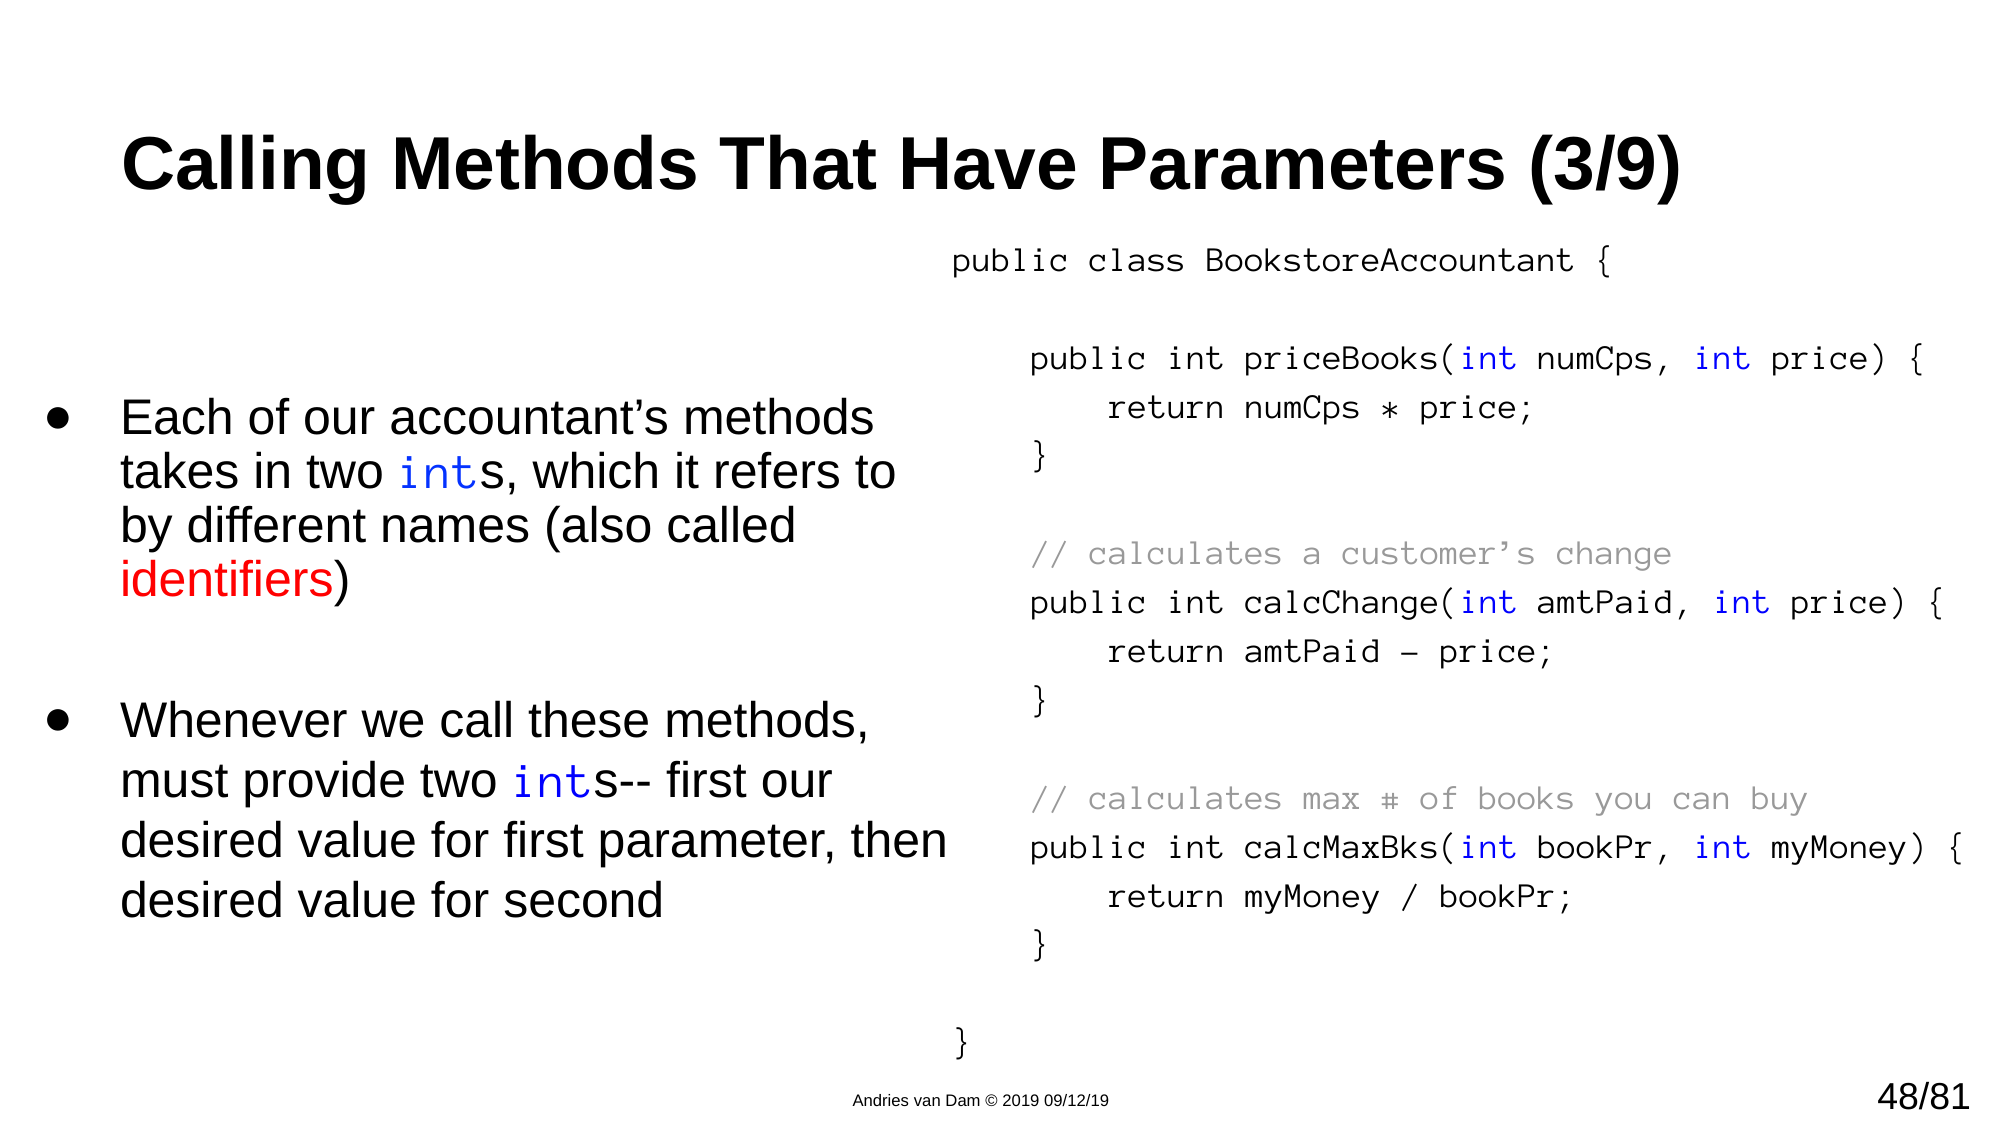

# Calling Methods That Have Parameters (3/9)
public class BookstoreAccountant {

    public int priceBooks(int numCps, int price) {
        return numCps * price;
    }

    // calculates a customer’s change
    public int calcChange(int amtPaid, int price) {
        return amtPaid - price;
    }

    // calculates max # of books you can buy
    public int calcMaxBks(int bookPr, int myMoney) {
        return myMoney / bookPr;
    }

}
Each of our accountant’s methods takes in two ints, which it refers to by different names (also called identifiers)

Whenever we call these methods, must provide two ints-- first our desired value for first parameter, then desired value for second